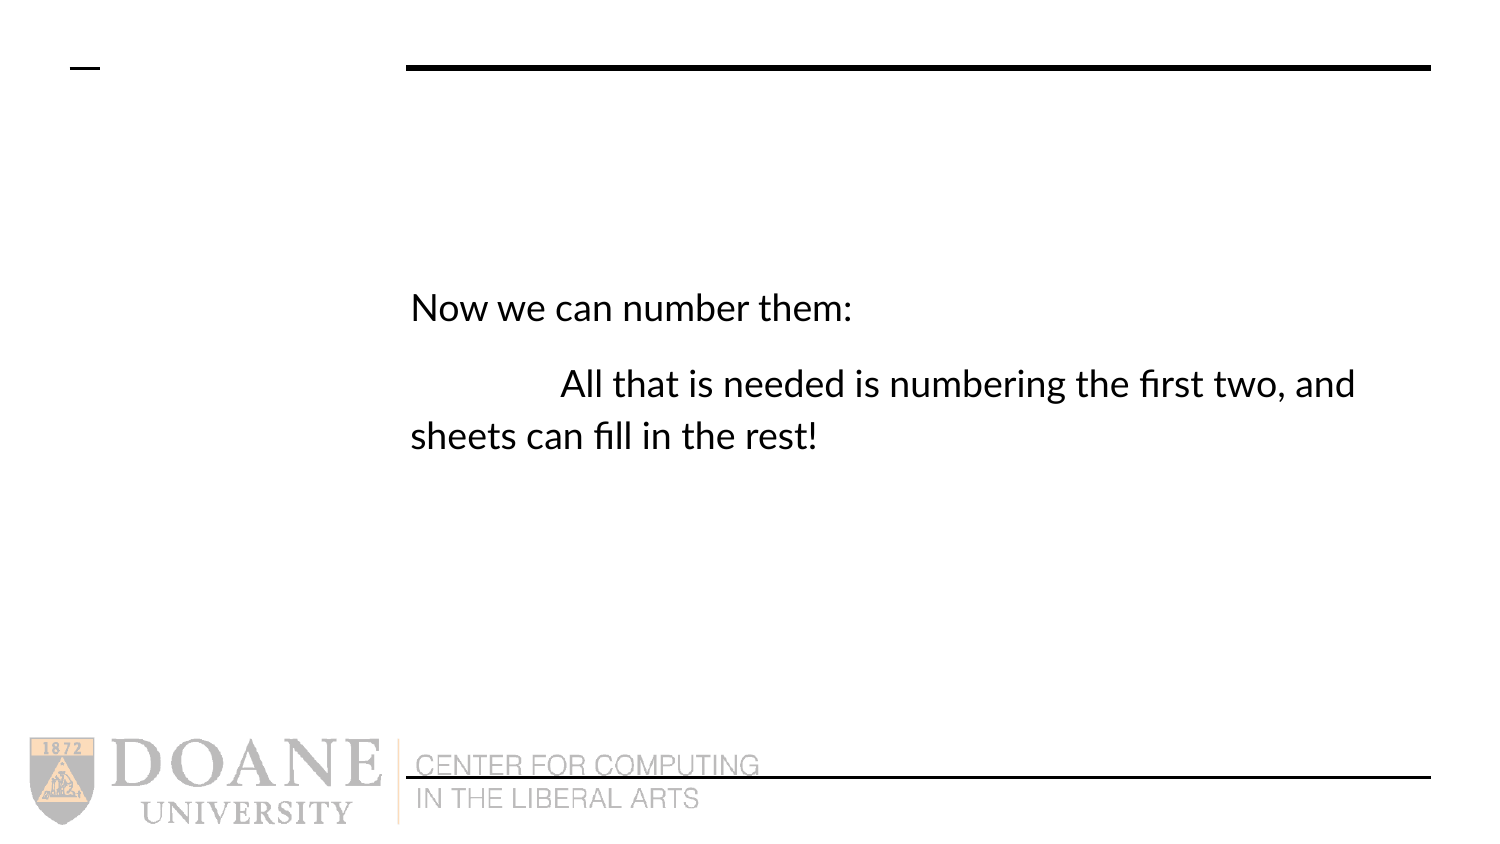

Now we can number them:
	All that is needed is numbering the first two, and sheets can fill in the rest!